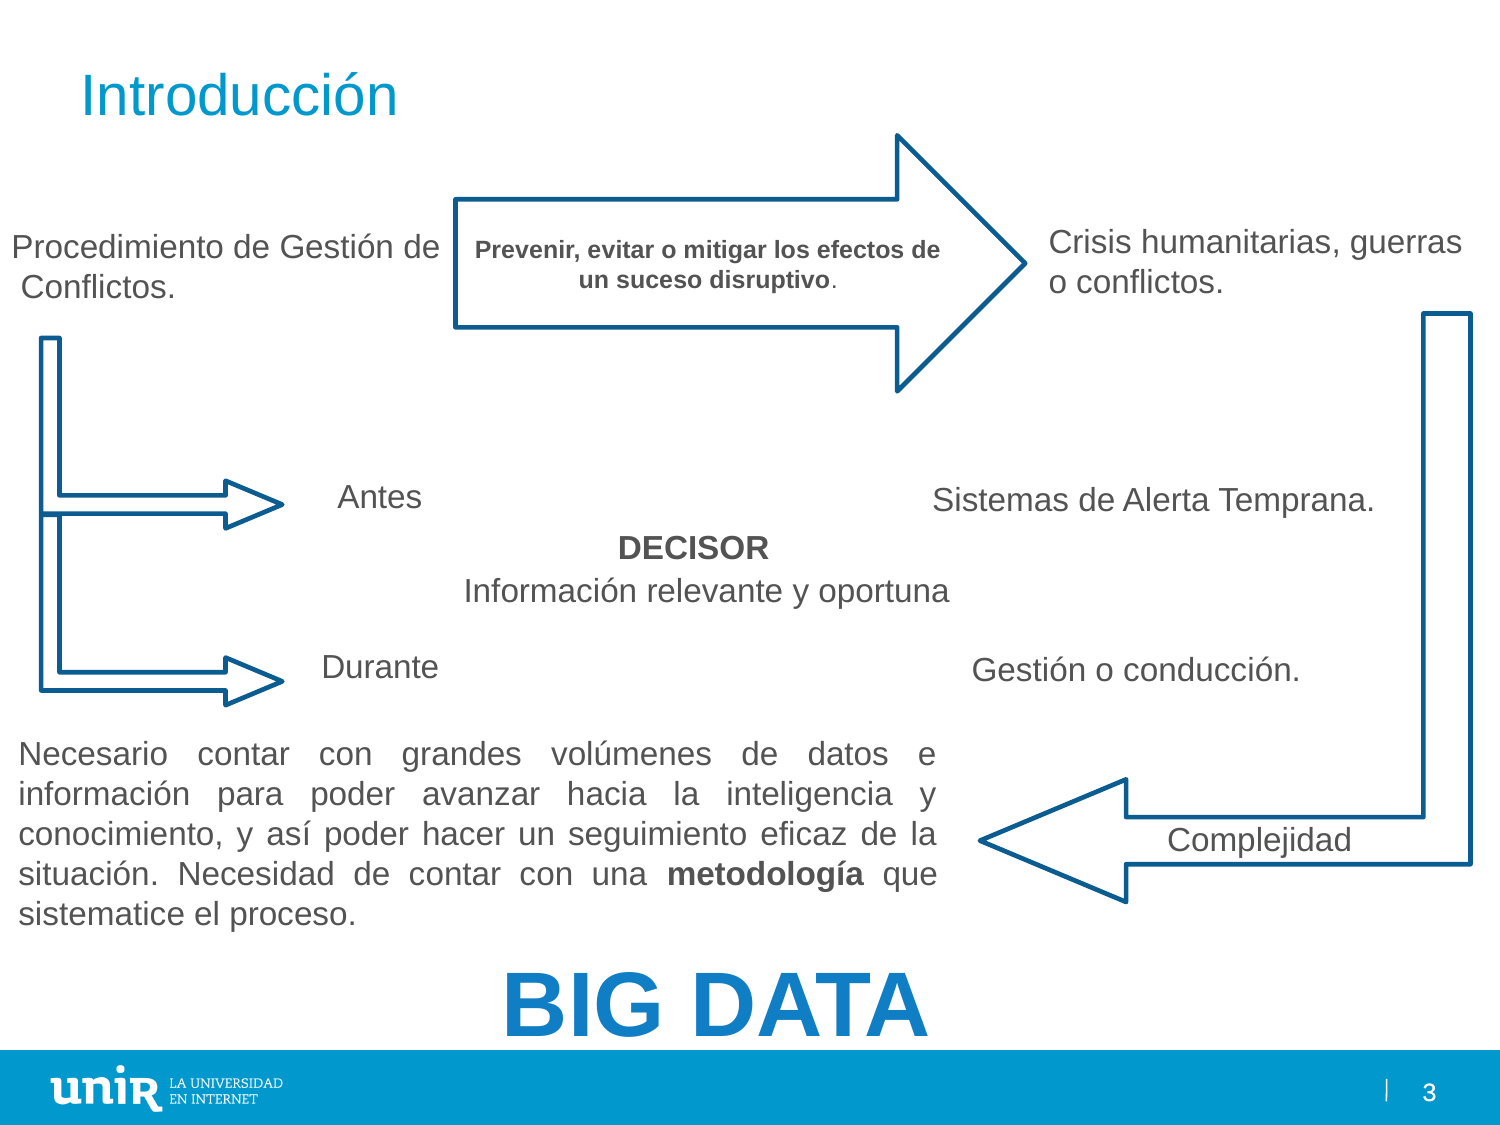

Introducción
Prevenir, evitar o mitigar los efectos de un suceso disruptivo.
Crisis humanitarias, guerras o conflictos.
Procedimiento de Gestión de
 Conflictos.

Antes
Sistemas de Alerta Temprana.

DECISOR
Información relevante y oportuna
Durante
Gestión o conducción.
Necesario contar con grandes volúmenes de datos e información para poder avanzar hacia la inteligencia y conocimiento, y así poder hacer un seguimiento eficaz de la situación. Necesidad de contar con una metodología que sistematice el proceso.
Complejidad
BIG DATA
3
3